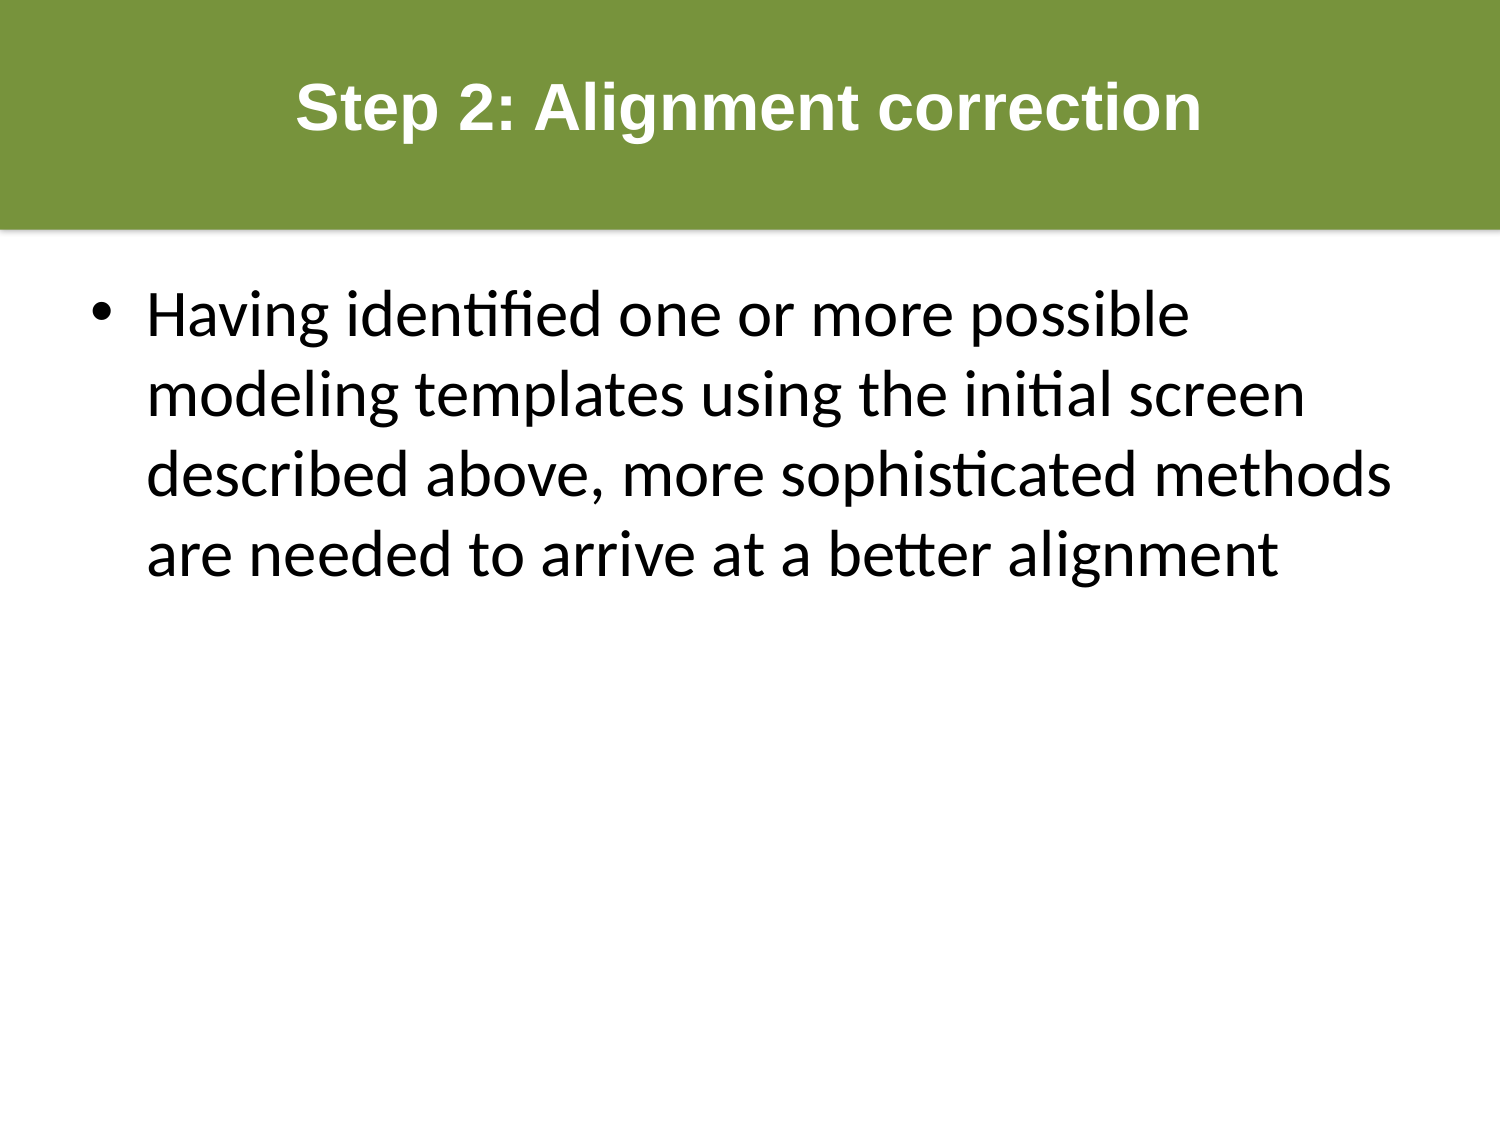

# Step 2: Alignment correction
Having identified one or more possible modeling templates using the initial screen described above, more sophisticated methods are needed to arrive at a better alignment